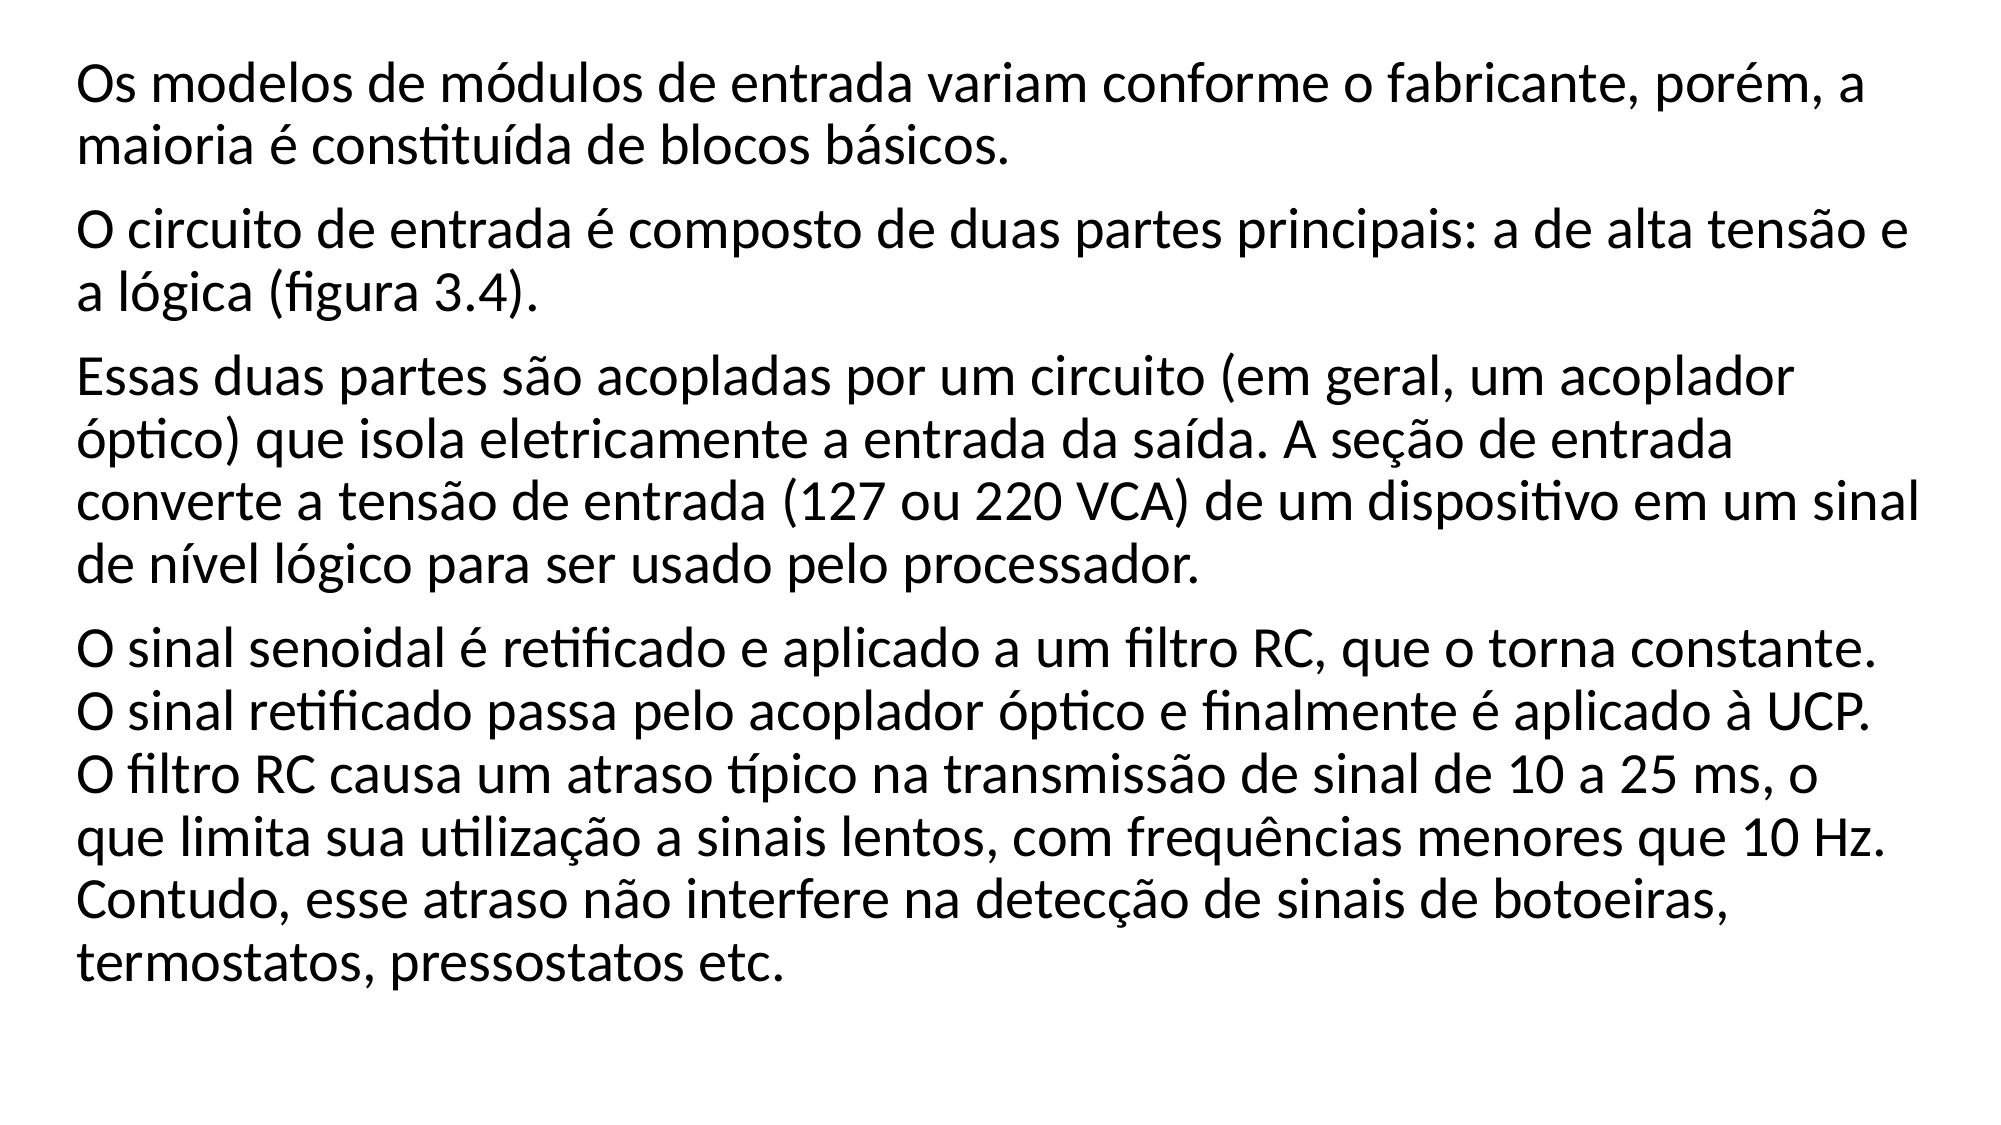

Os modelos de módulos de entrada variam conforme o fabricante, porém, a maioria é constituída de blocos básicos.
O circuito de entrada é composto de duas partes principais: a de alta tensão e a lógica (figura 3.4).
Essas duas partes são acopladas por um circuito (em geral, um acoplador óptico) que isola eletricamente a entrada da saída. A seção de entrada converte a tensão de entrada (127 ou 220 VCA) de um dispositivo em um sinal de nível lógico para ser usado pelo processador.
O sinal senoidal é retificado e aplicado a um filtro RC, que o torna constante. O sinal retificado passa pelo acoplador óptico e finalmente é aplicado à UCP. O filtro RC causa um atraso típico na transmissão de sinal de 10 a 25 ms, o que limita sua utilização a sinais lentos, com frequências menores que 10 Hz. Contudo, esse atraso não interfere na detecção de sinais de botoeiras, termostatos, pressostatos etc.